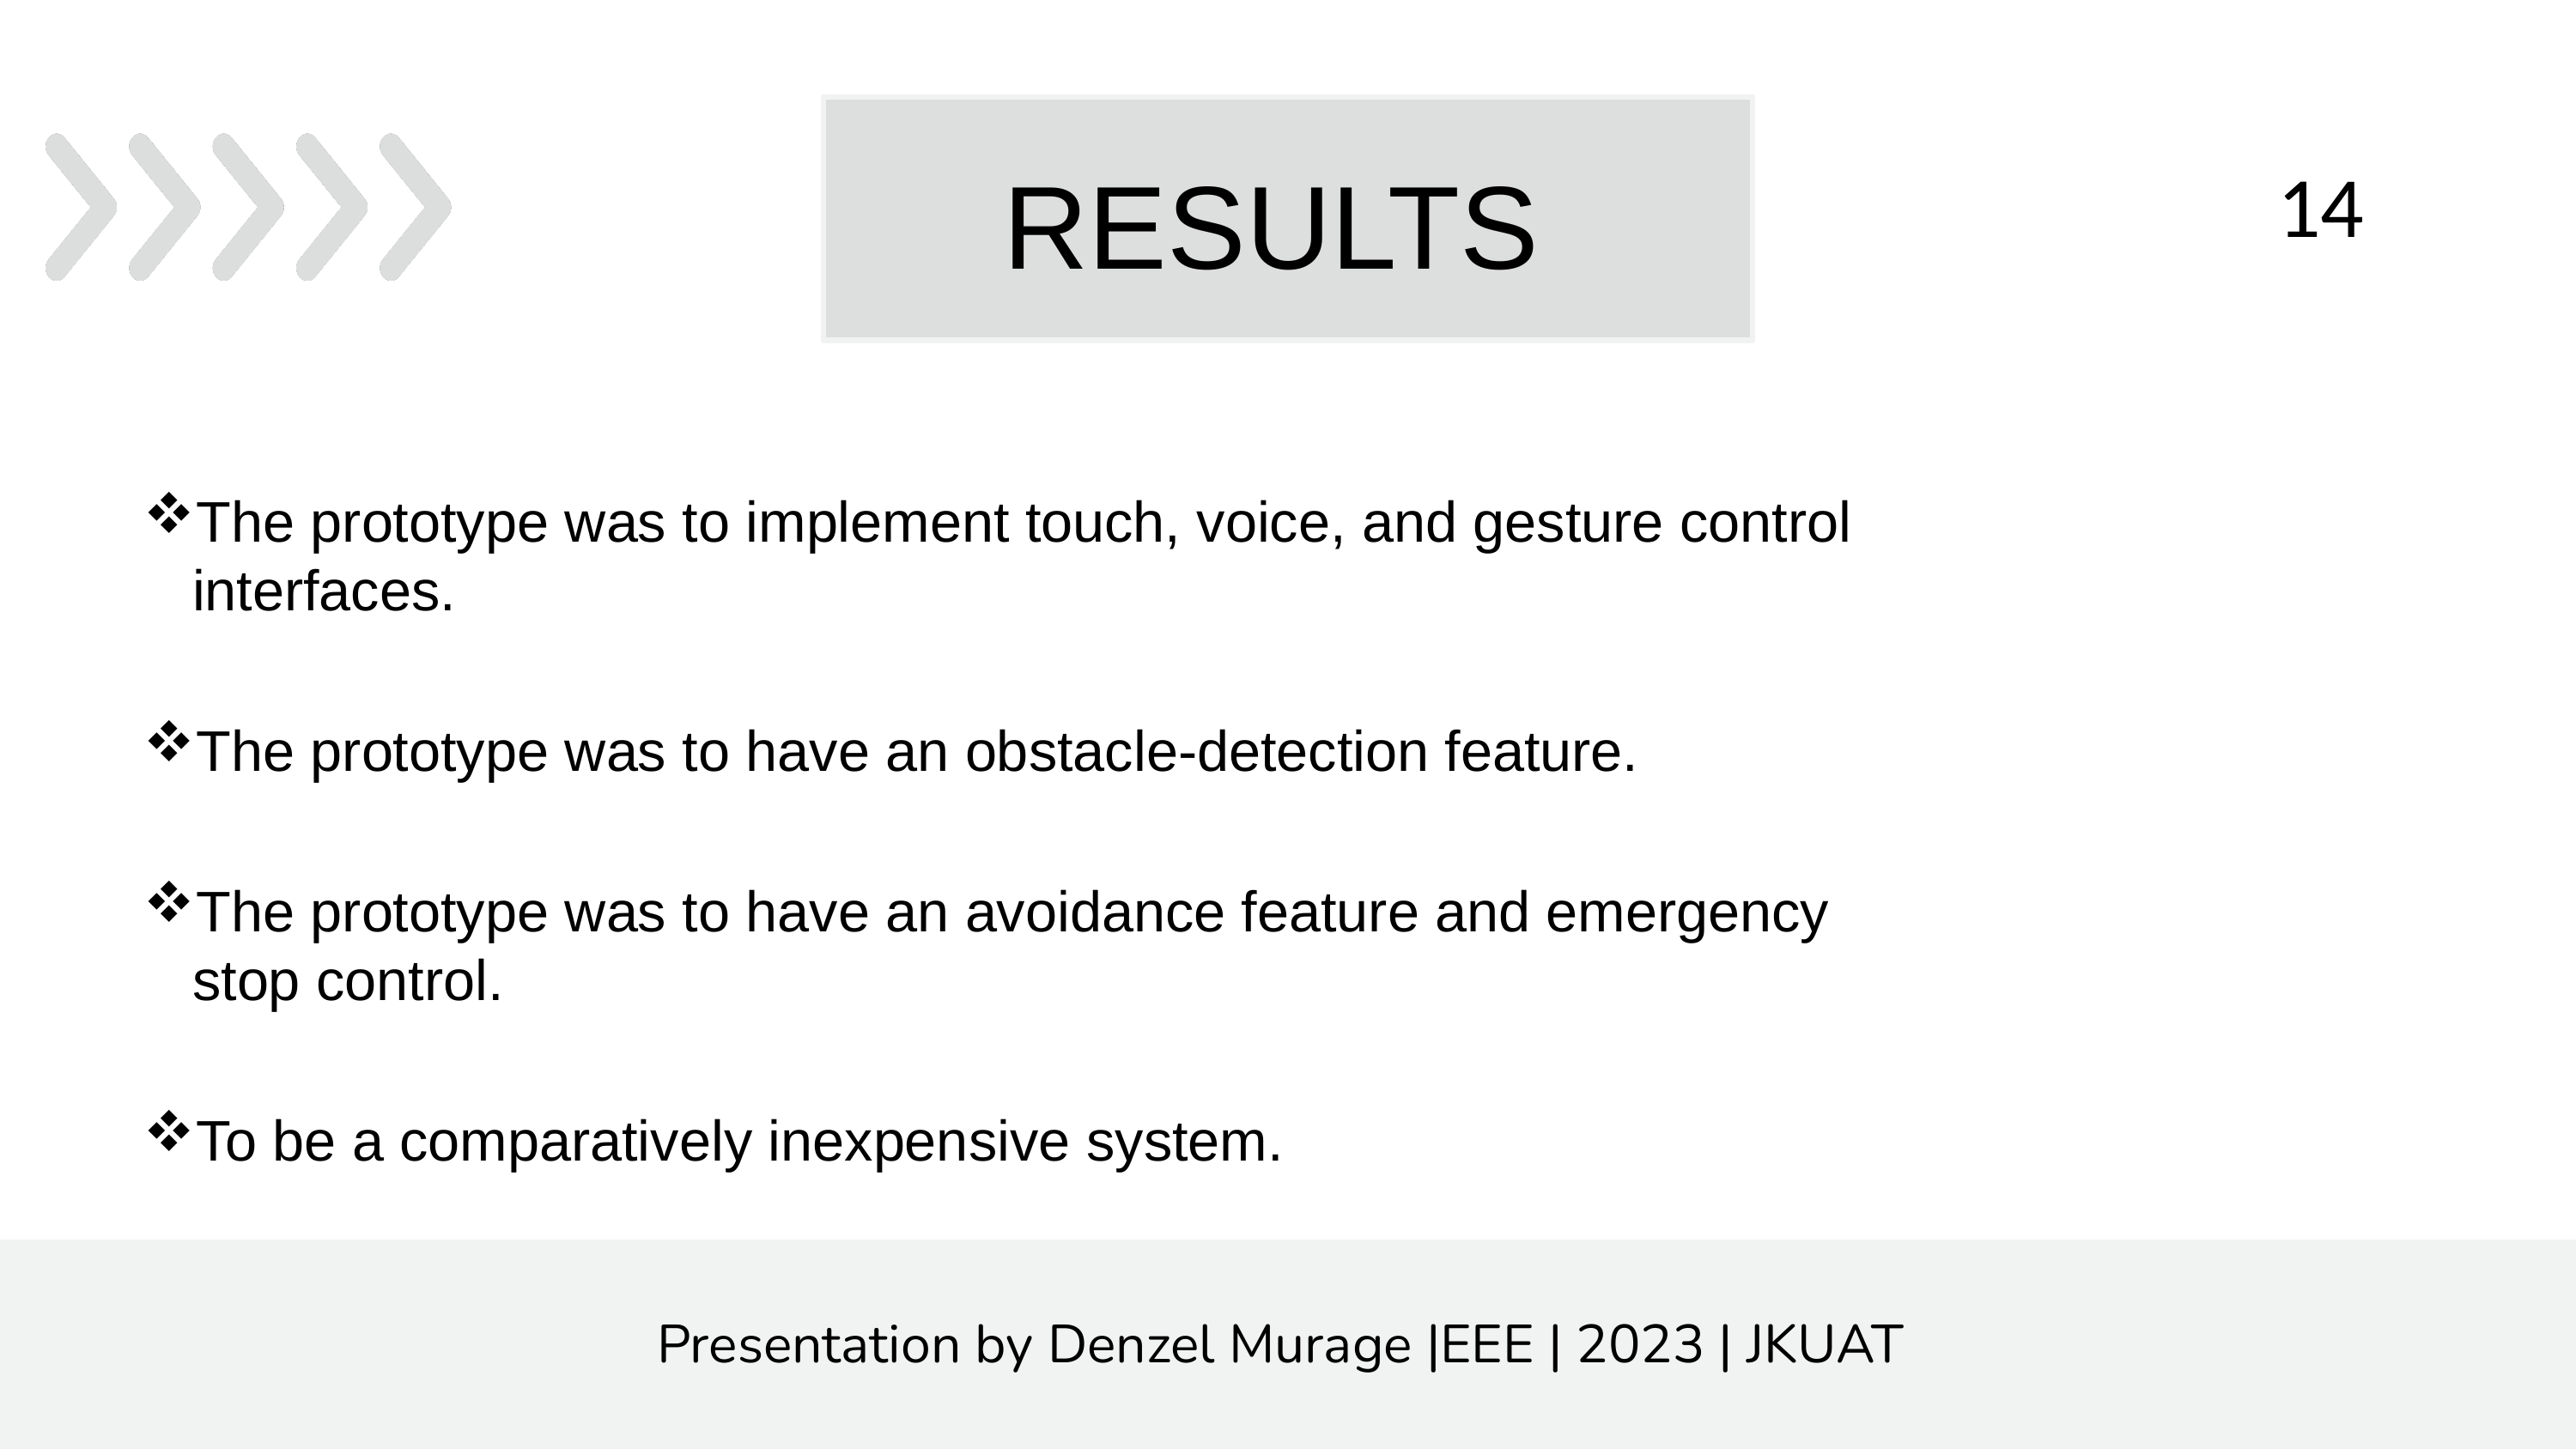

RESULTS

14

The prototype was to implement touch, voice, and gesture control interfaces.

The prototype was to have an obstacle-detection feature.

The prototype was to have an avoidance feature and emergency stop control.

To be a comparatively inexpensive system.

Presentation by Denzel Murage |EEE | 2023 | JKUAT